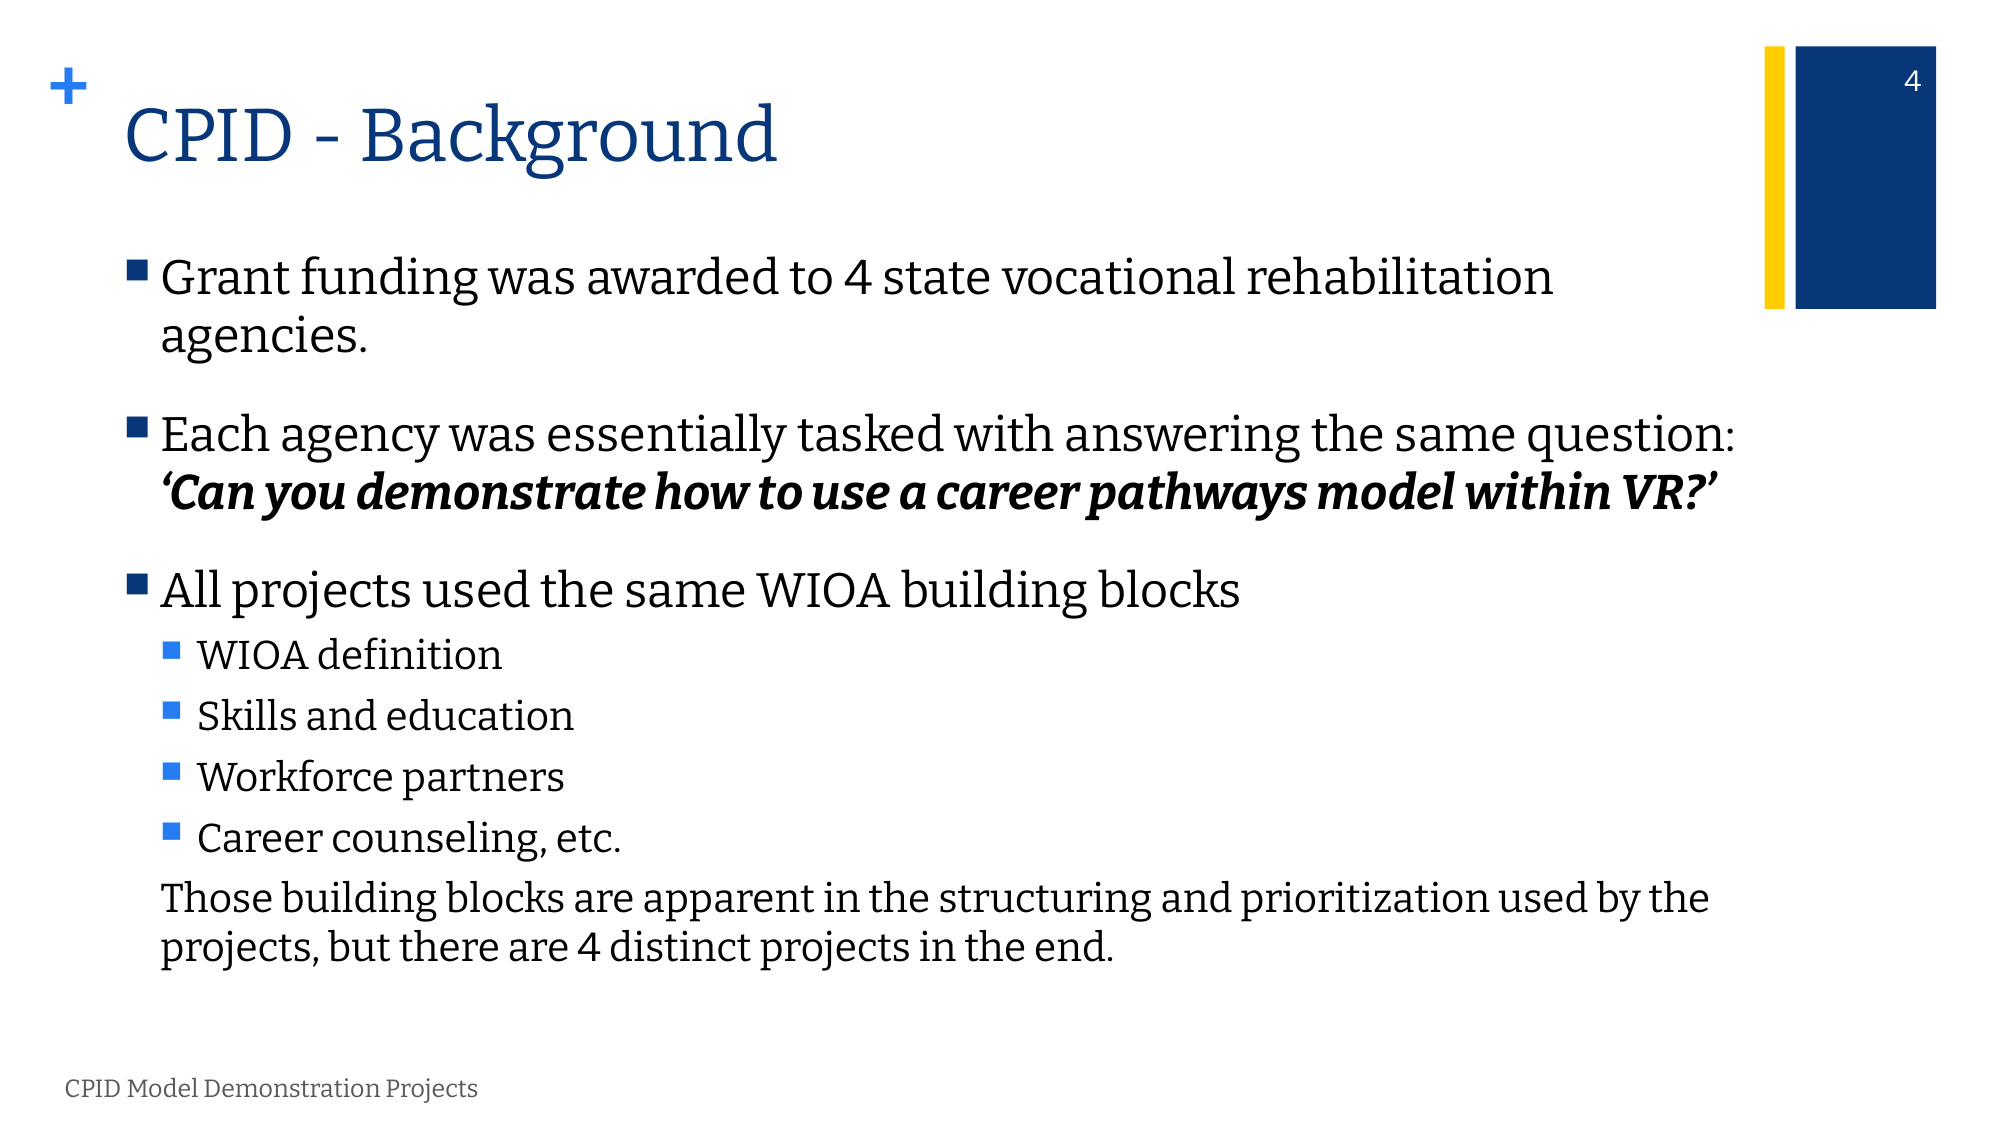

4
# CPID - Background
Grant funding was awarded to 4 state vocational rehabilitation agencies.
Each agency was essentially tasked with answering the same question: ‘Can you demonstrate how to use a career pathways model within VR?’
All projects used the same WIOA building blocks
WIOA definition
Skills and education
Workforce partners
Career counseling, etc.
Those building blocks are apparent in the structuring and prioritization used by the projects, but there are 4 distinct projects in the end.